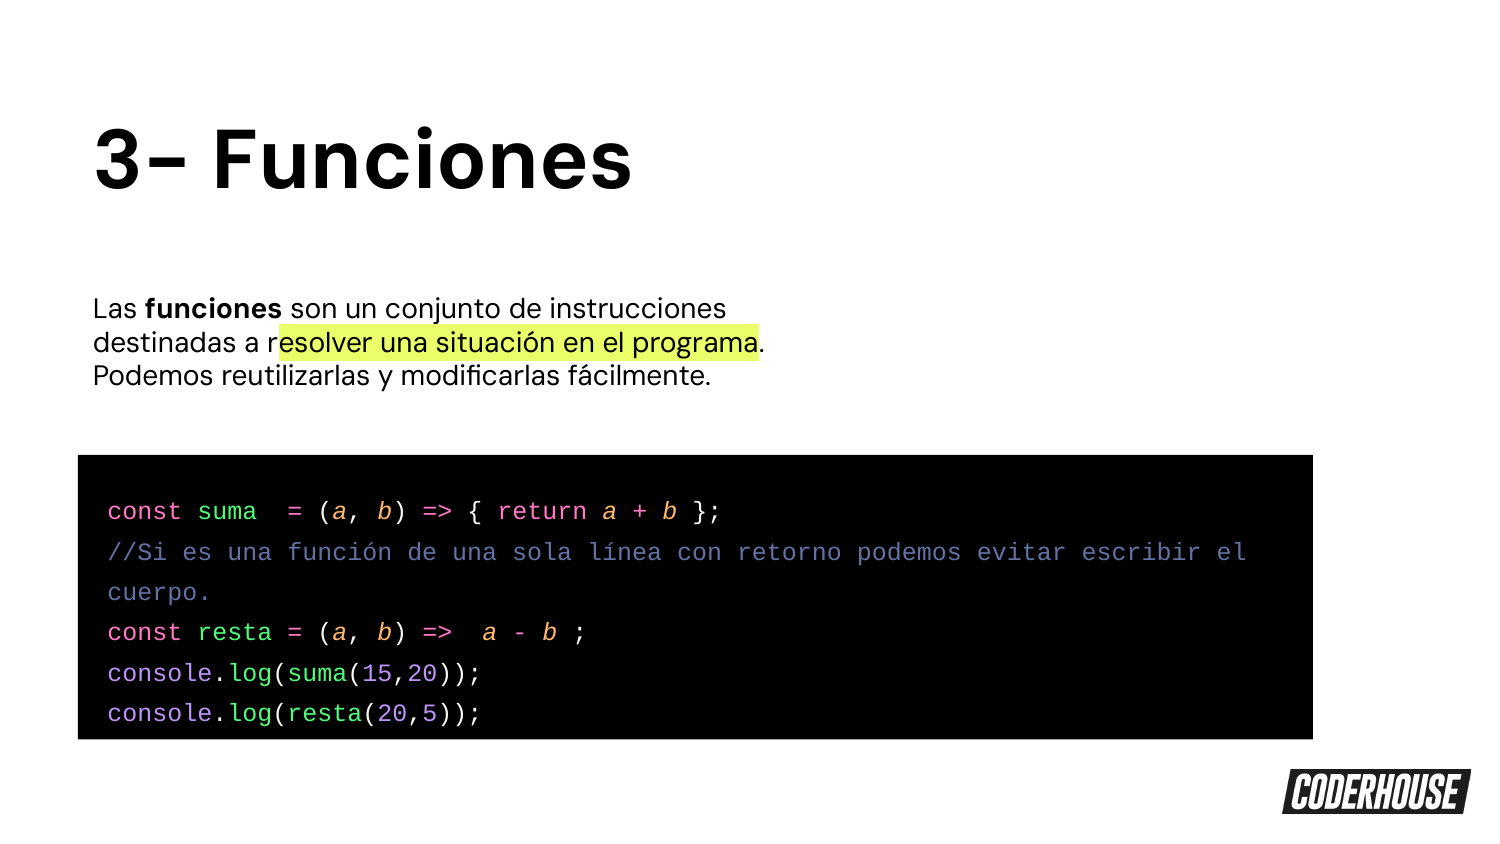

3- Funciones
Las funciones son un conjunto de instrucciones destinadas a resolver una situación en el programa. Podemos reutilizarlas y modificarlas fácilmente.
const suma  = (a, b) => { return a + b };
//Si es una función de una sola línea con retorno podemos evitar escribir el cuerpo.
const resta = (a, b) =>  a - b ;
console.log(suma(15,20));
console.log(resta(20,5));